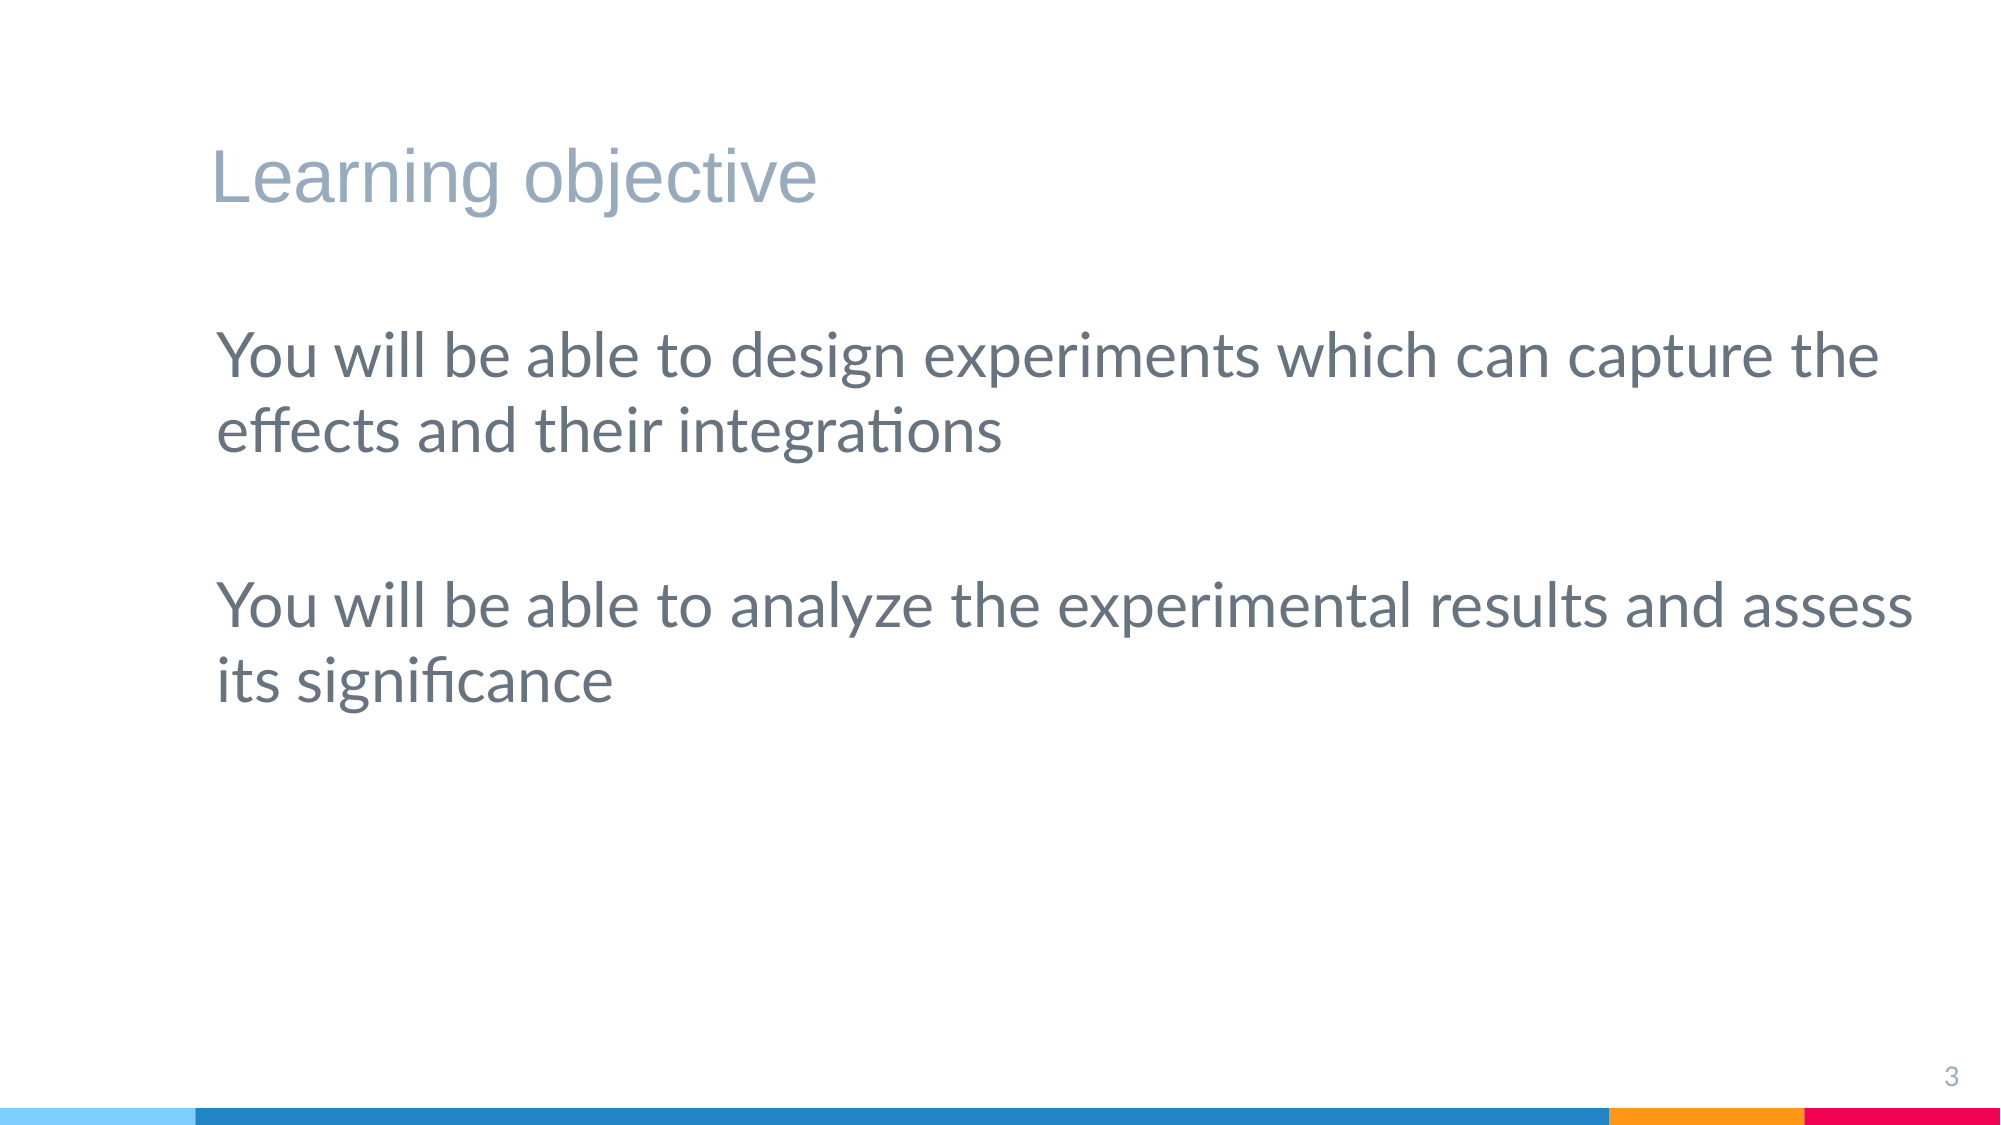

# Learning objective
You will be able to design experiments which can capture the effects and their integrations

You will be able to analyze the experimental results and assess its significance

3